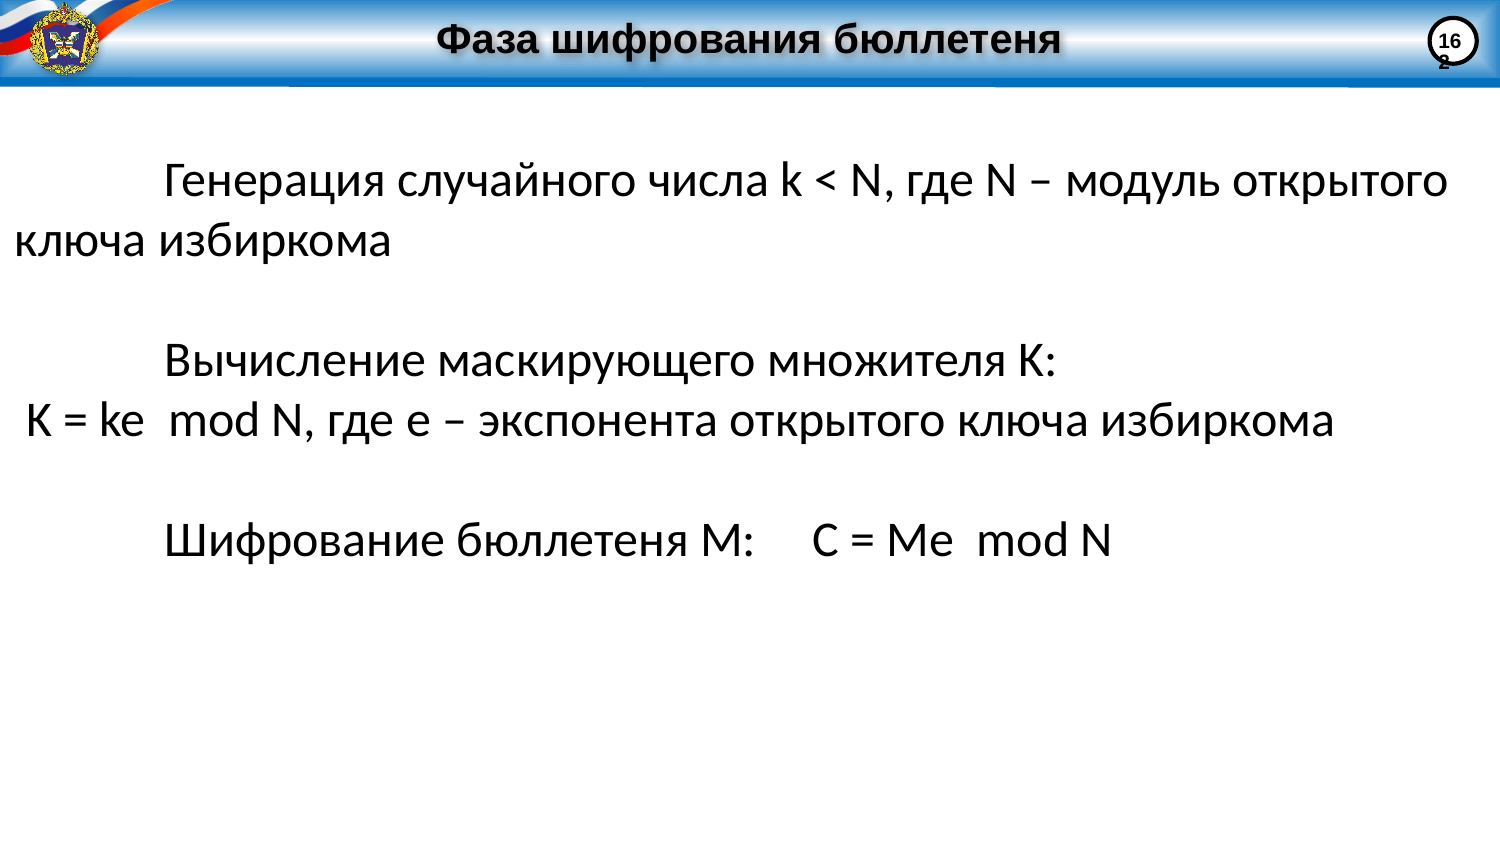

162
# Фаза шифрования бюллетеня
	Генерация случайного числа k < N, где N – модуль открытого ключа избиркома

	Вычисление маскирующего множителя K:
 K = ke  mod N, где е – экспонента открытого ключа избиркома

	Шифрование бюллетеня M:     C = Me  mod N